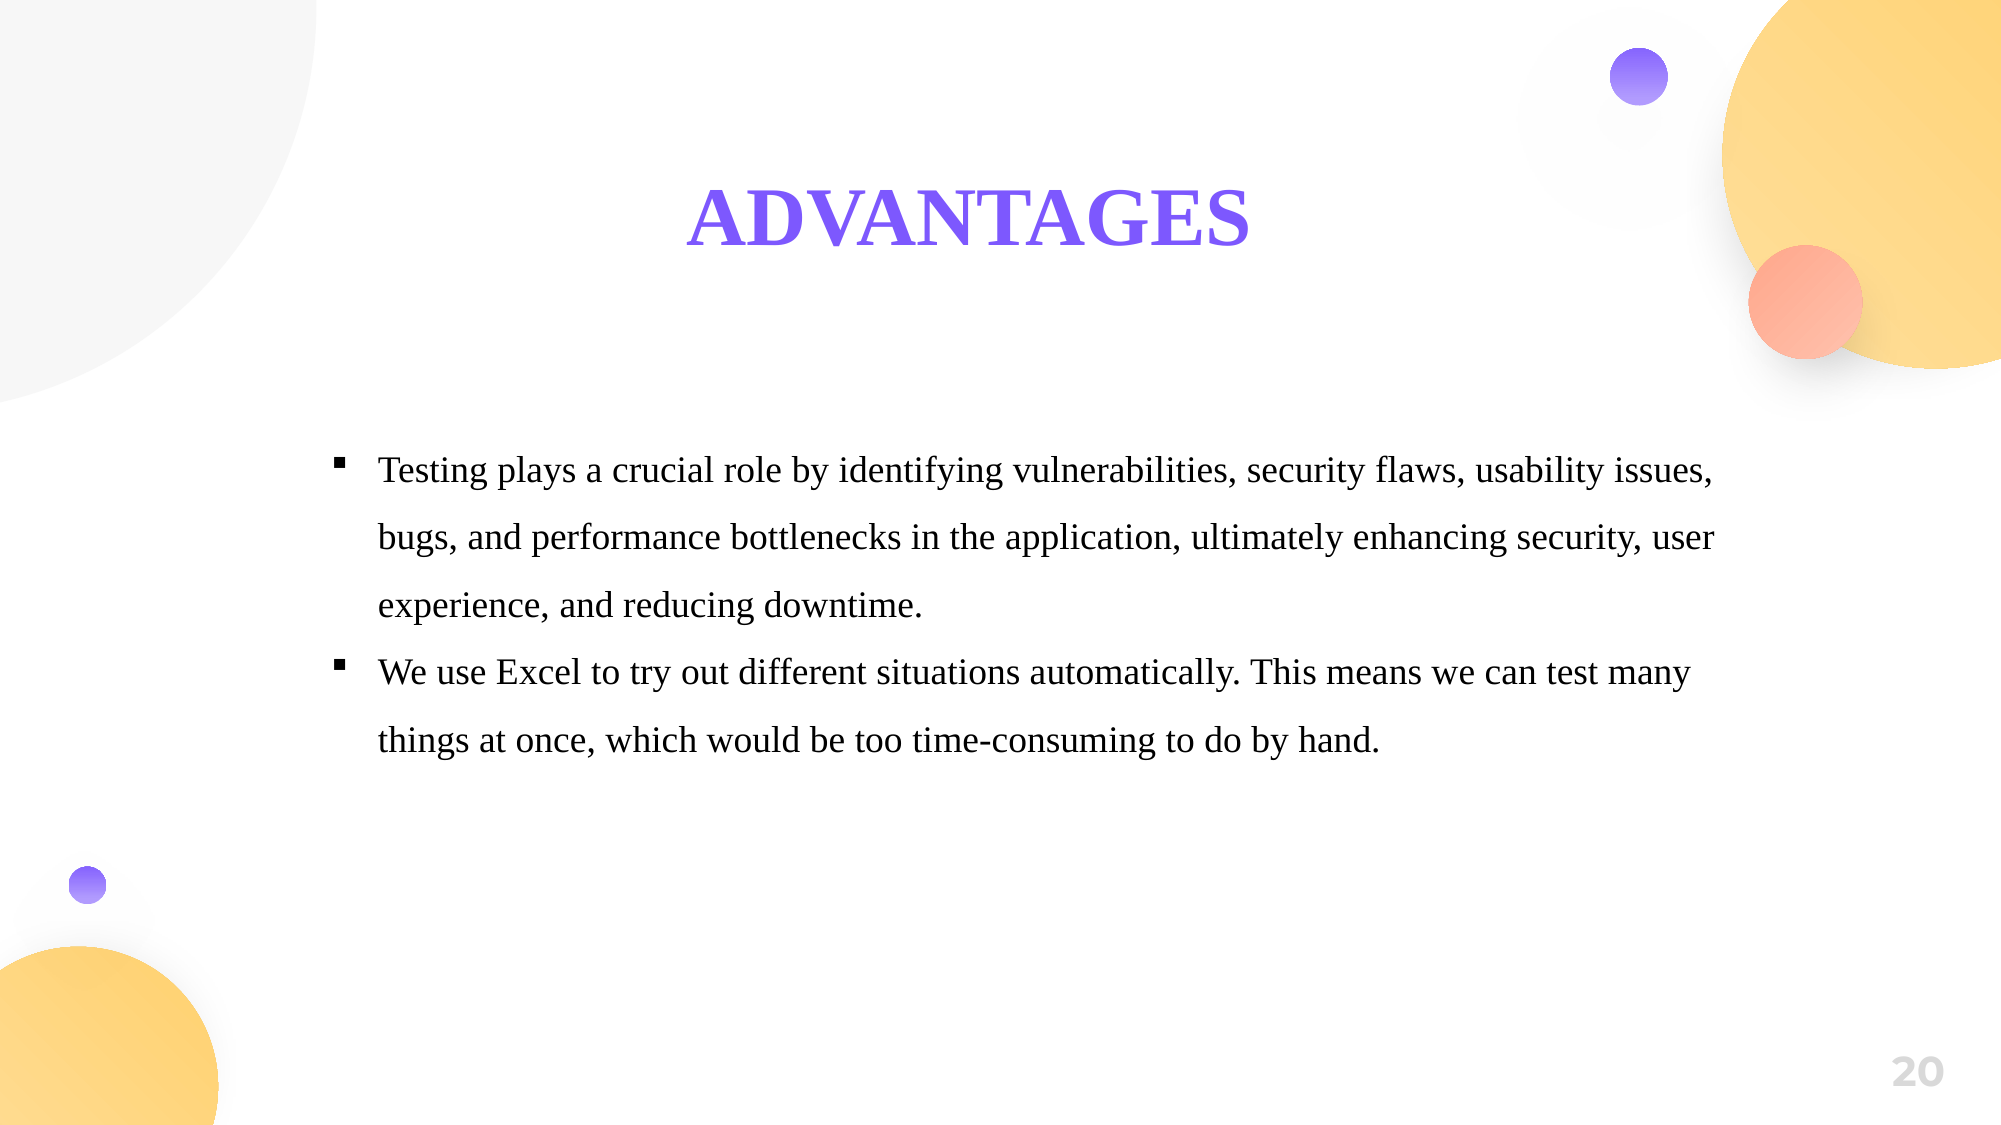

ADVANTAGES
Testing plays a crucial role by identifying vulnerabilities, security flaws, usability issues, bugs, and performance bottlenecks in the application, ultimately enhancing security, user experience, and reducing downtime.
We use Excel to try out different situations automatically. This means we can test many things at once, which would be too time-consuming to do by hand.